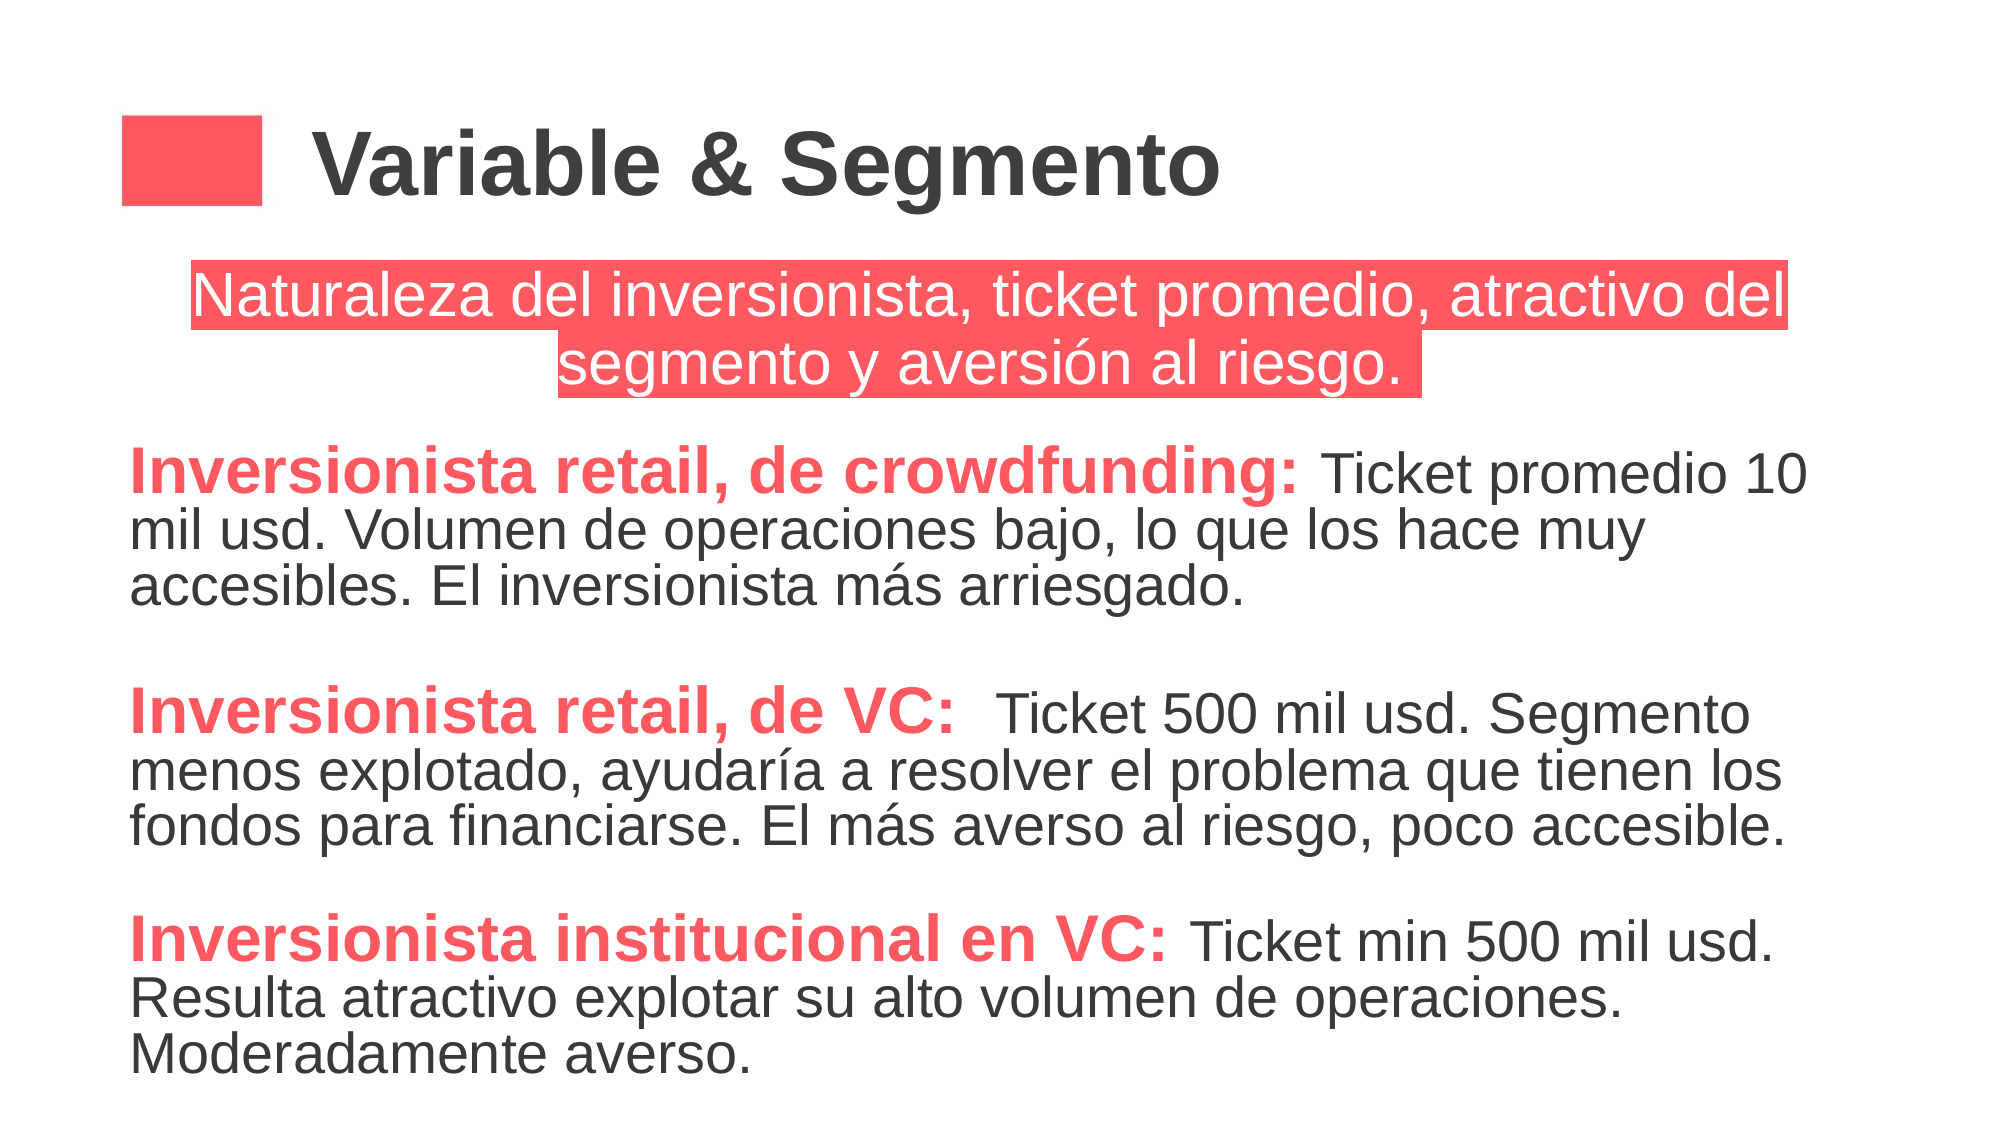

# Variable & Segmento
Naturaleza del inversionista, ticket promedio, atractivo del segmento y aversión al riesgo.
Inversionista retail, de crowdfunding: Ticket promedio 10 mil usd. Volumen de operaciones bajo, lo que los hace muy accesibles. El inversionista más arriesgado.
Inversionista retail, de VC:  Ticket 500 mil usd. Segmento menos explotado, ayudaría a resolver el problema que tienen los fondos para financiarse. El más averso al riesgo, poco accesible.
Inversionista institucional en VC: Ticket min 500 mil usd. Resulta atractivo explotar su alto volumen de operaciones. Moderadamente averso.